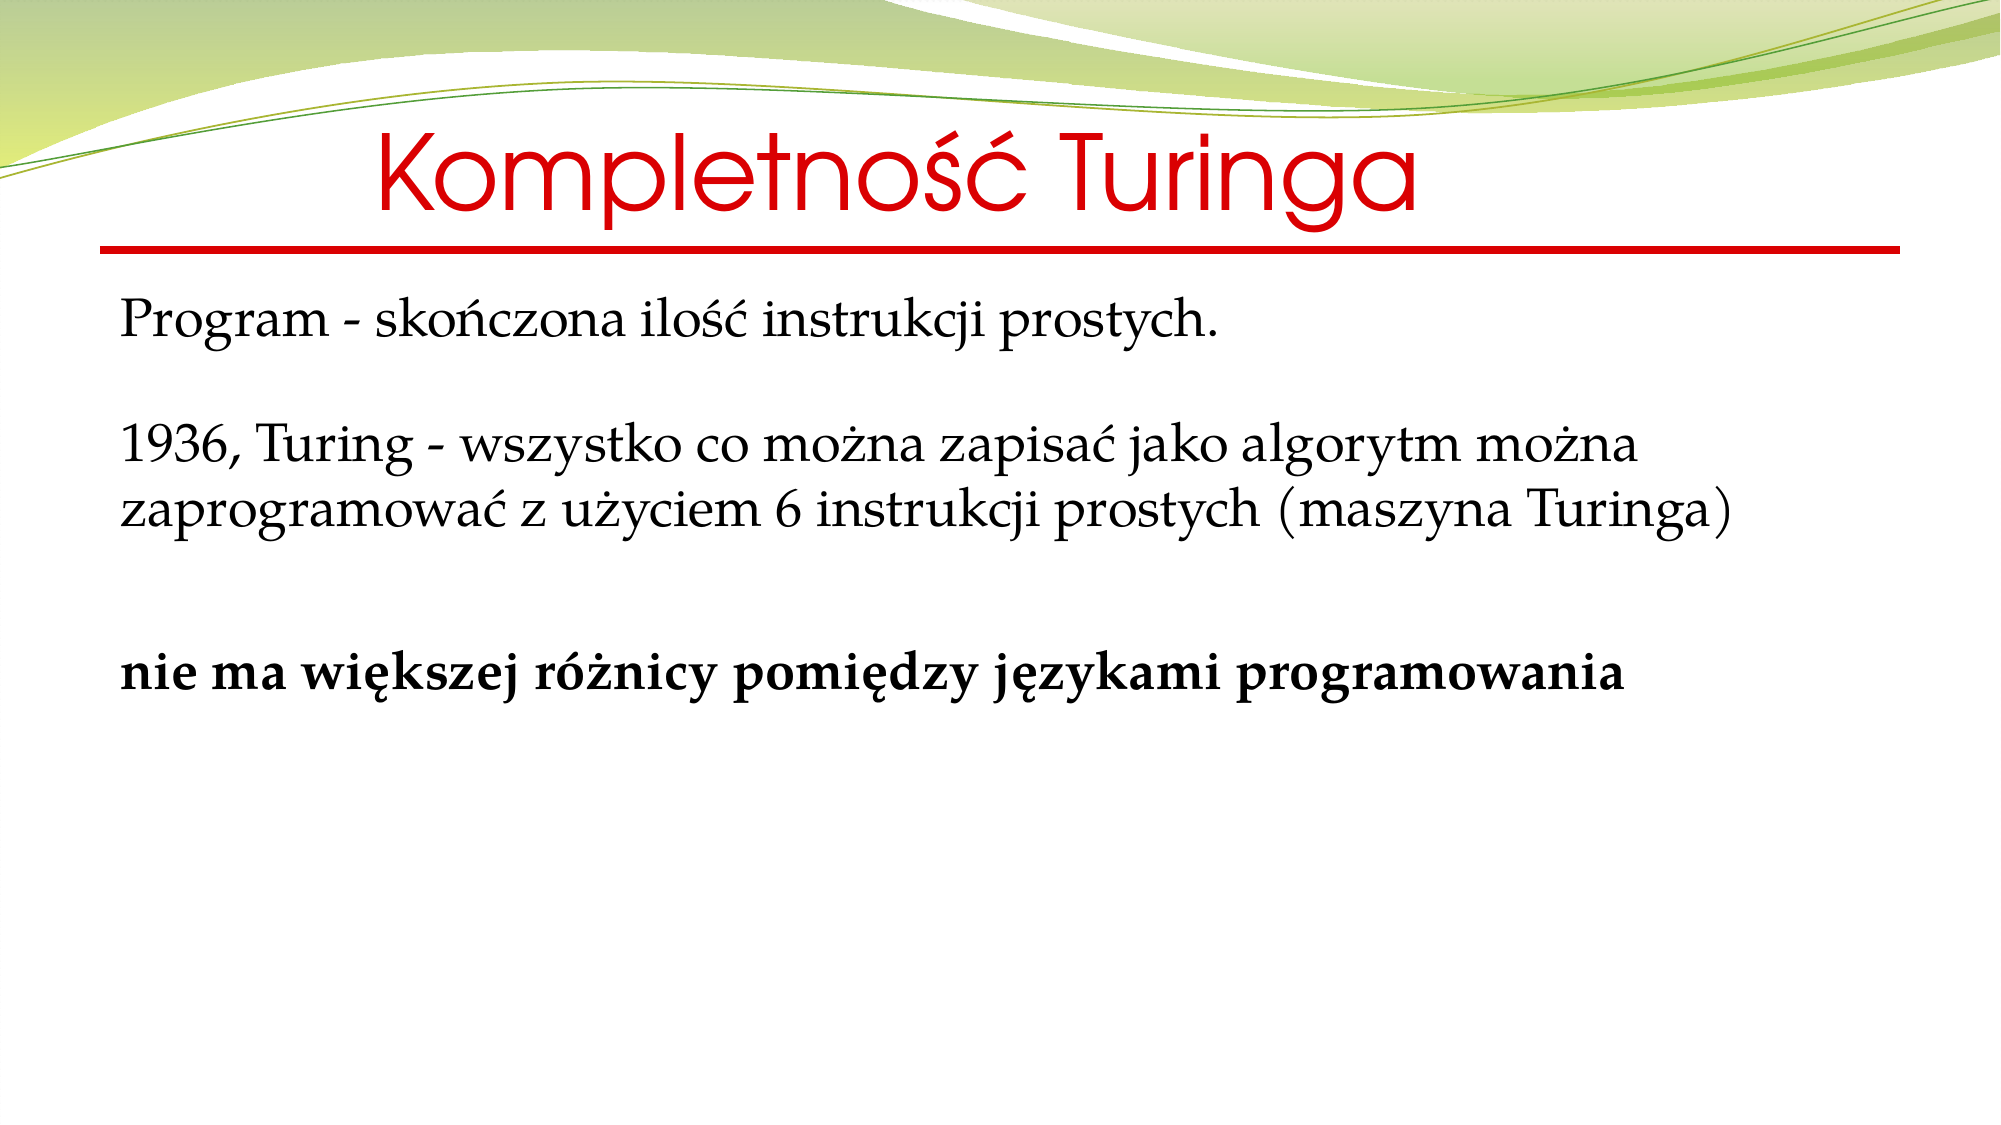

# Kompletność Turinga
Program - skończona ilość instrukcji prostych.

1936, Turing - wszystko co można zapisać jako algorytm można zaprogramować z użyciem 6 instrukcji prostych (maszyna Turinga)

nie ma większej różnicy pomiędzy językami programowania